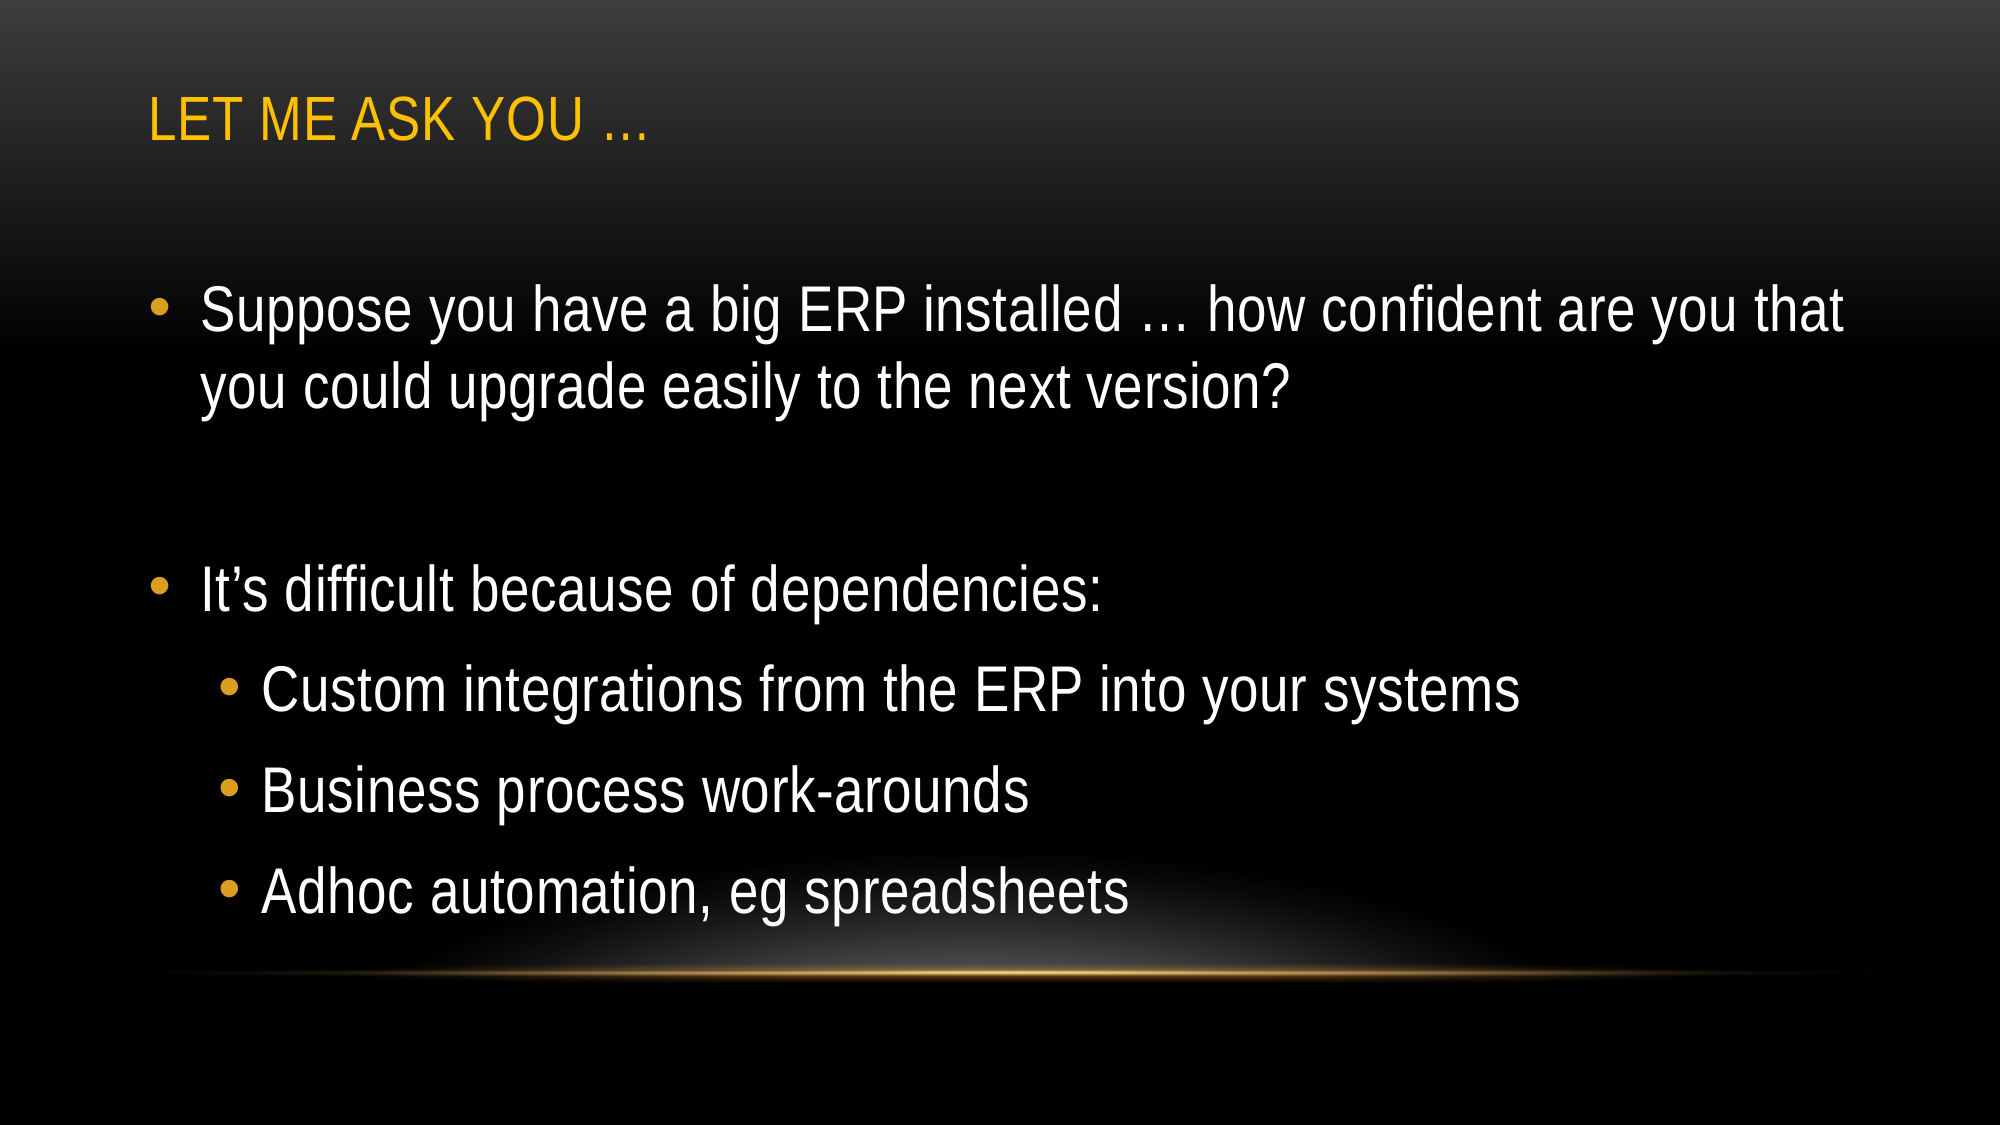

# Let me ask you …

Suppose you have a big ERP installed … how confident are you that you could upgrade easily to the next version?

It’s difficult because of dependencies:
Custom integrations from the ERP into your systems
Business process work-arounds
Adhoc automation, eg spreadsheets